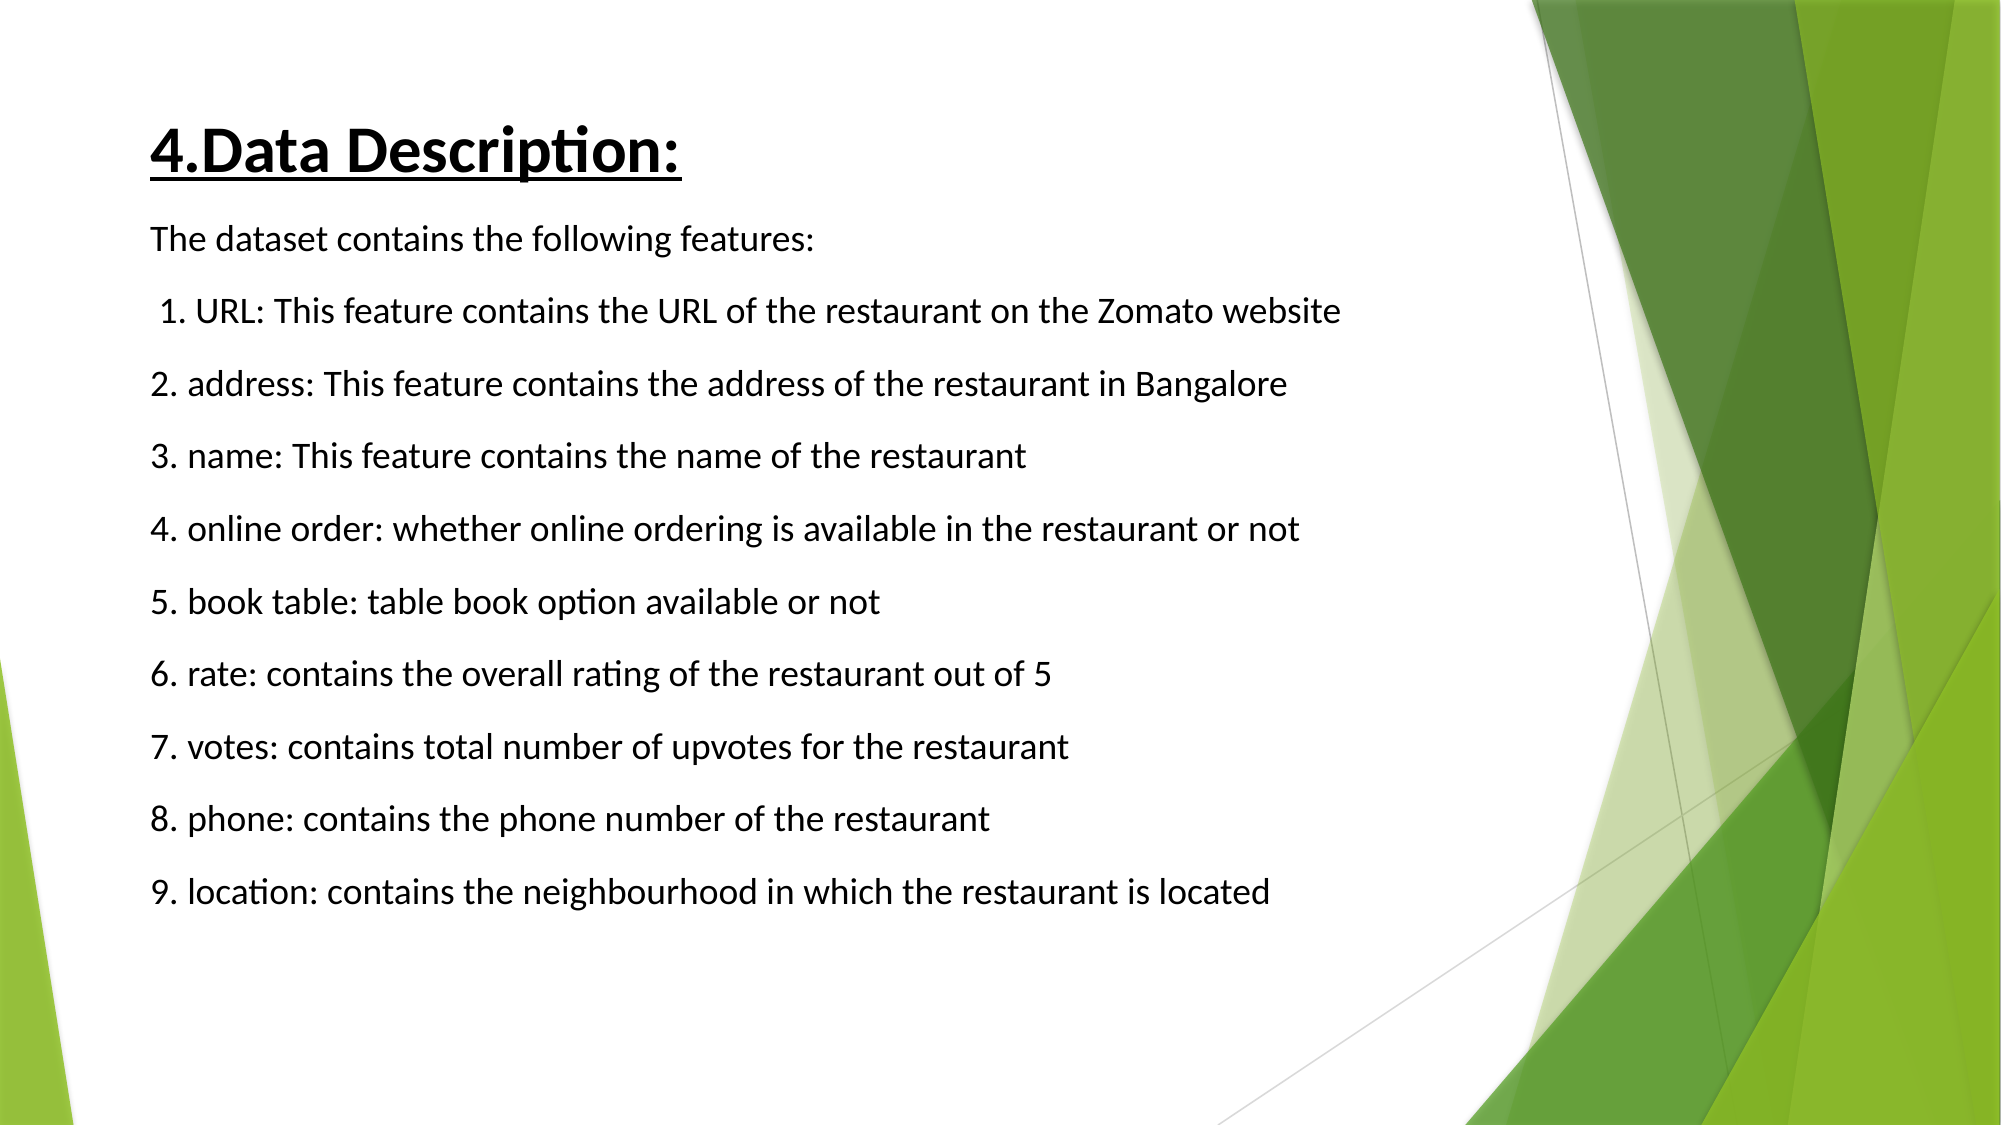

4.Data Description:
The dataset contains the following features:
 1. URL: This feature contains the URL of the restaurant on the Zomato website
2. address: This feature contains the address of the restaurant in Bangalore
3. name: This feature contains the name of the restaurant
4. online order: whether online ordering is available in the restaurant or not
5. book table: table book option available or not
6. rate: contains the overall rating of the restaurant out of 5
7. votes: contains total number of upvotes for the restaurant
8. phone: contains the phone number of the restaurant
9. location: contains the neighbourhood in which the restaurant is located